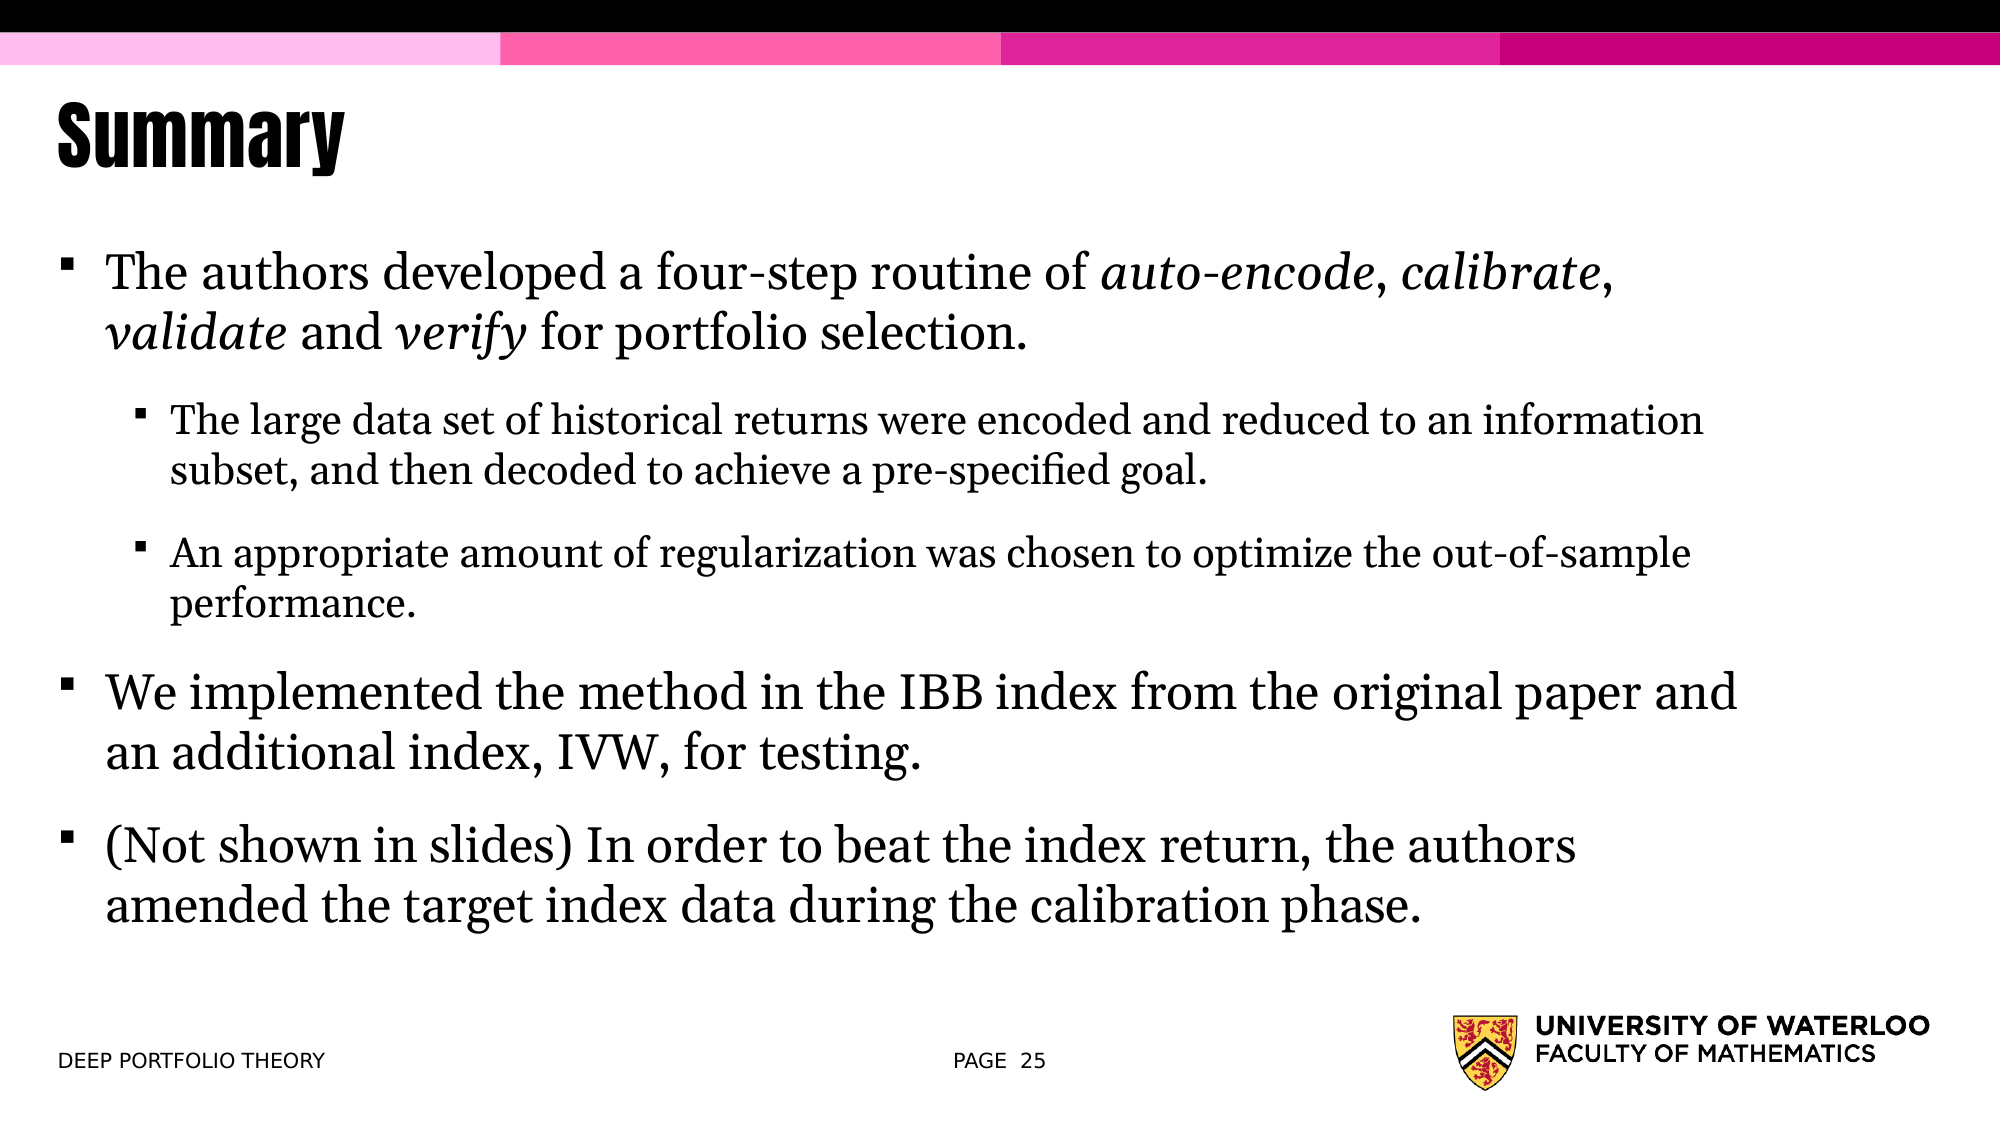

# Summary
The authors developed a four-step routine of auto-encode, calibrate, validate and verify for portfolio selection.
The large data set of historical returns were encoded and reduced to an information subset, and then decoded to achieve a pre-specified goal.
An appropriate amount of regularization was chosen to optimize the out-of-sample performance.
We implemented the method in the IBB index from the original paper and an additional index, IVW, for testing.
(Not shown in slides) In order to beat the index return, the authors amended the target index data during the calibration phase.
DEEP PORTFOLIO THEORY
PAGE  25